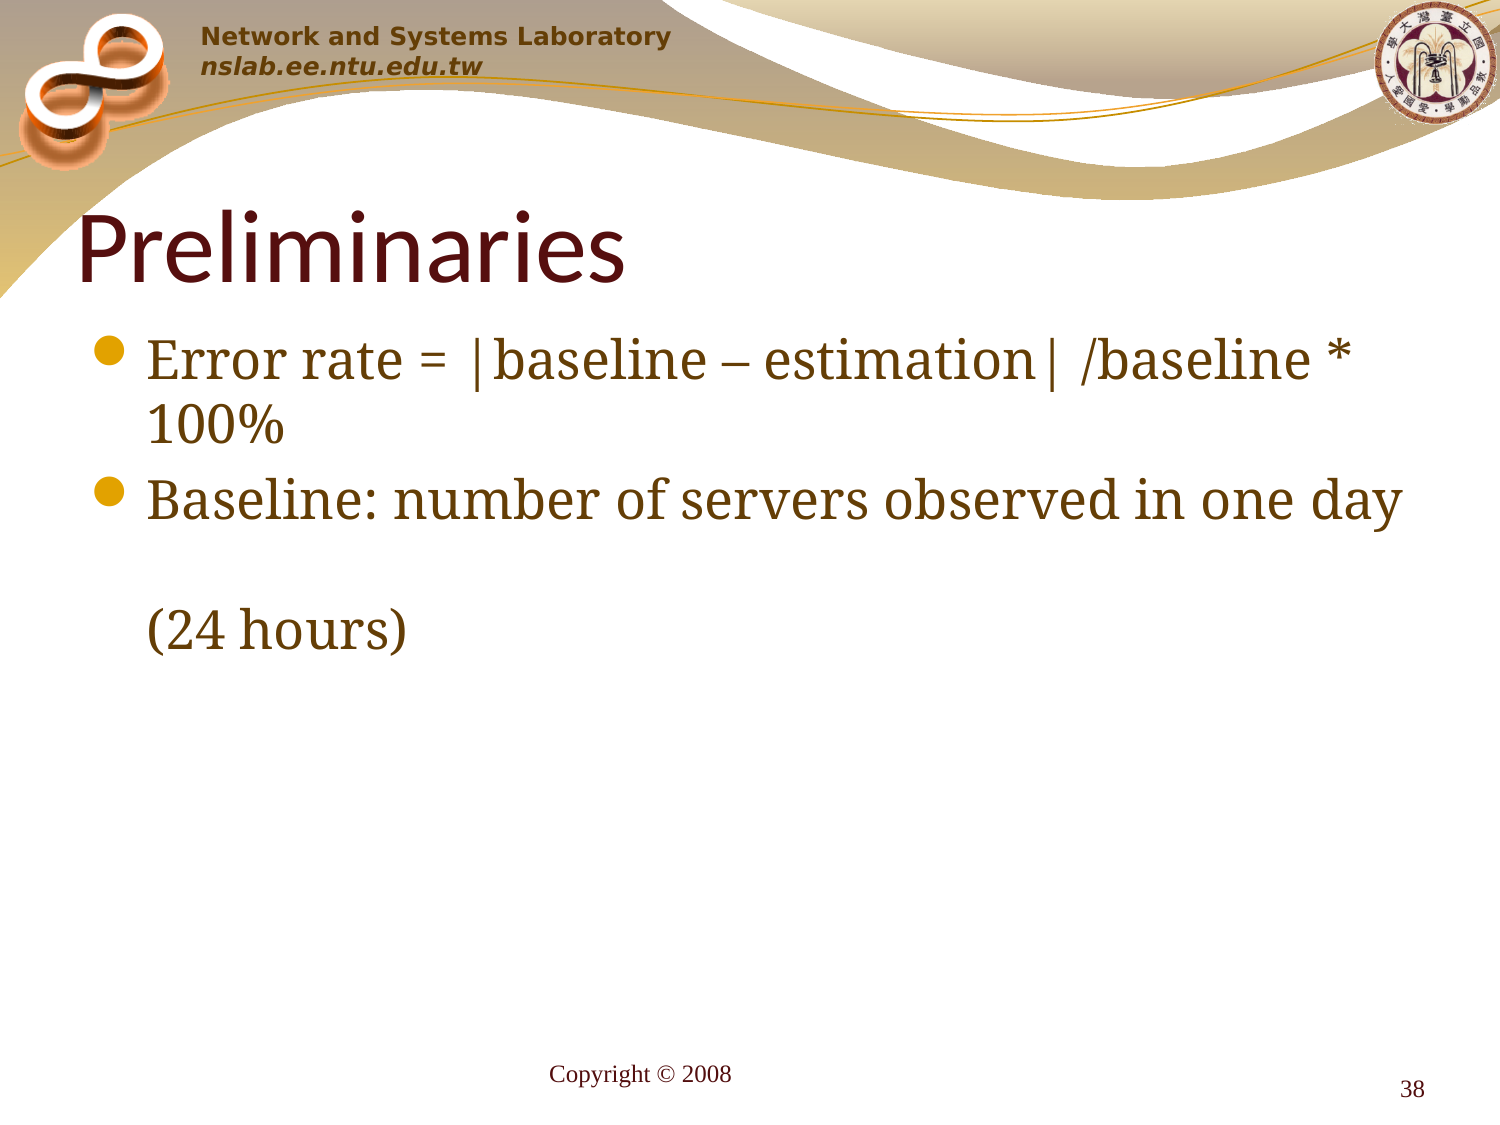

# Preliminaries
Error rate = |baseline – estimation| /baseline * 100%
Baseline: number of servers observed in one day
(24 hours)
Copyright © 2008
38